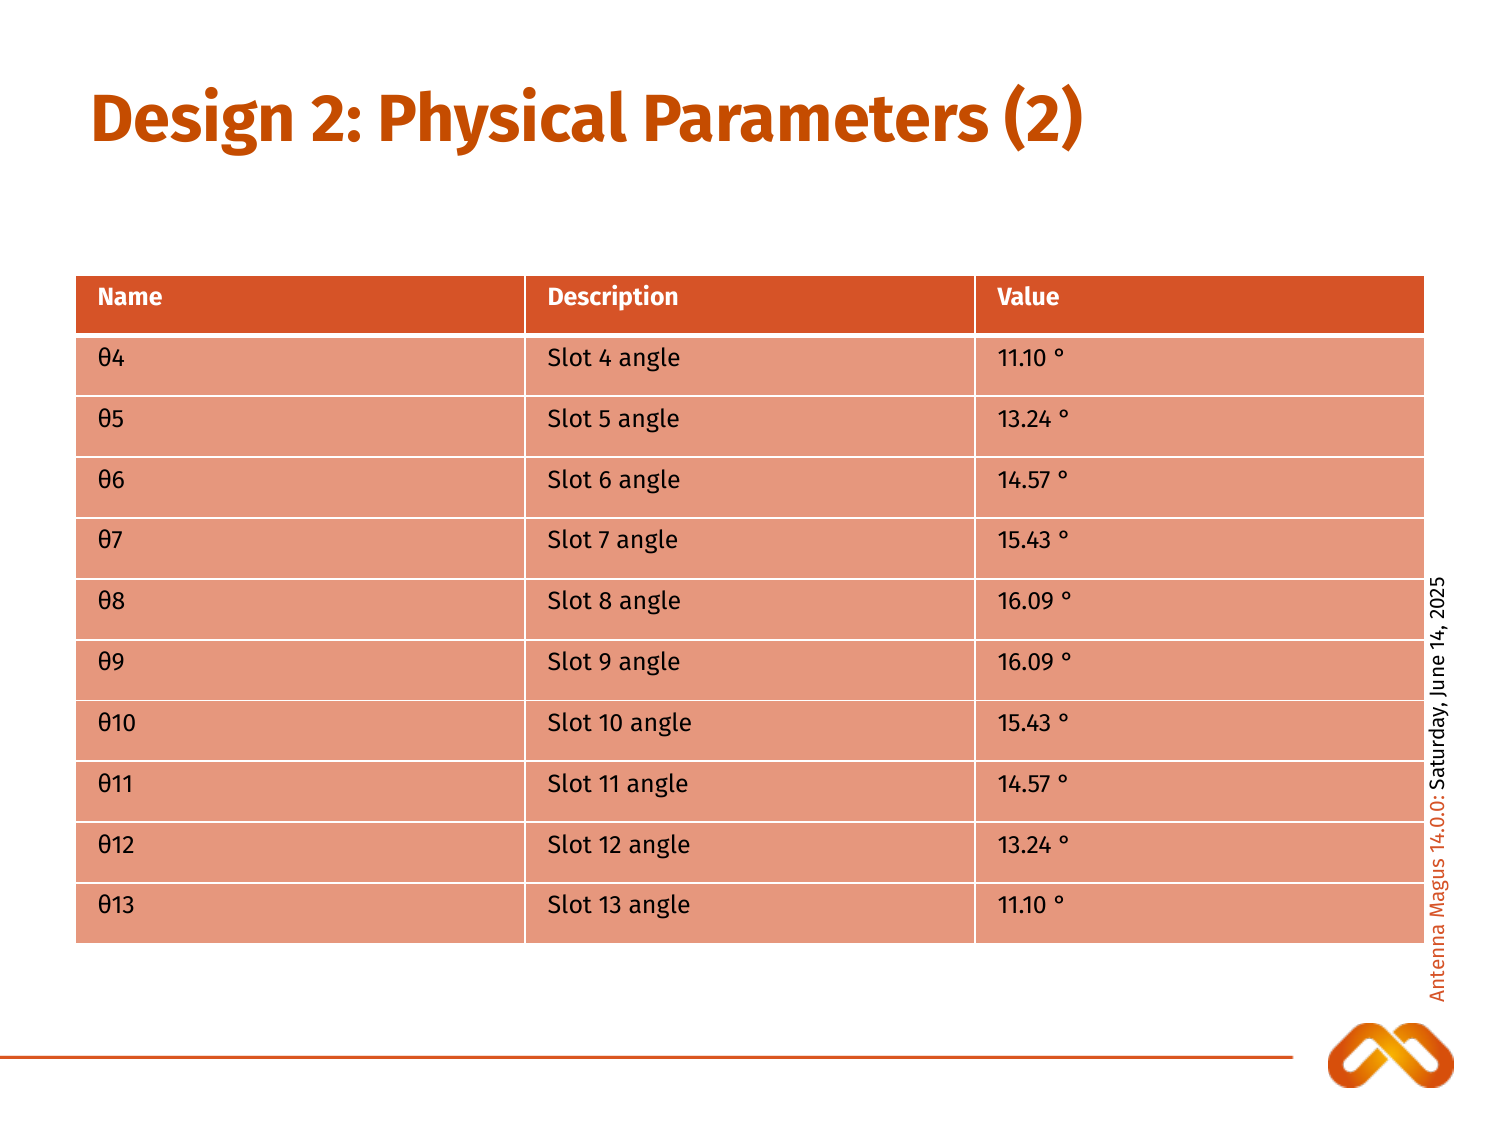

# Design 2: Physical Parameters (2)

| Name | Description | Value |
| --- | --- | --- |
| θ4 | Slot 4 angle | 11.10 ° |
| θ5 | Slot 5 angle | 13.24 ° |
| θ6 | Slot 6 angle | 14.57 ° |
| θ7 | Slot 7 angle | 15.43 ° |
| θ8 | Slot 8 angle | 16.09 ° |
| θ9 | Slot 9 angle | 16.09 ° |
| θ10 | Slot 10 angle | 15.43 ° |
| θ11 | Slot 11 angle | 14.57 ° |
| θ12 | Slot 12 angle | 13.24 ° |
| θ13 | Slot 13 angle | 11.10 ° |